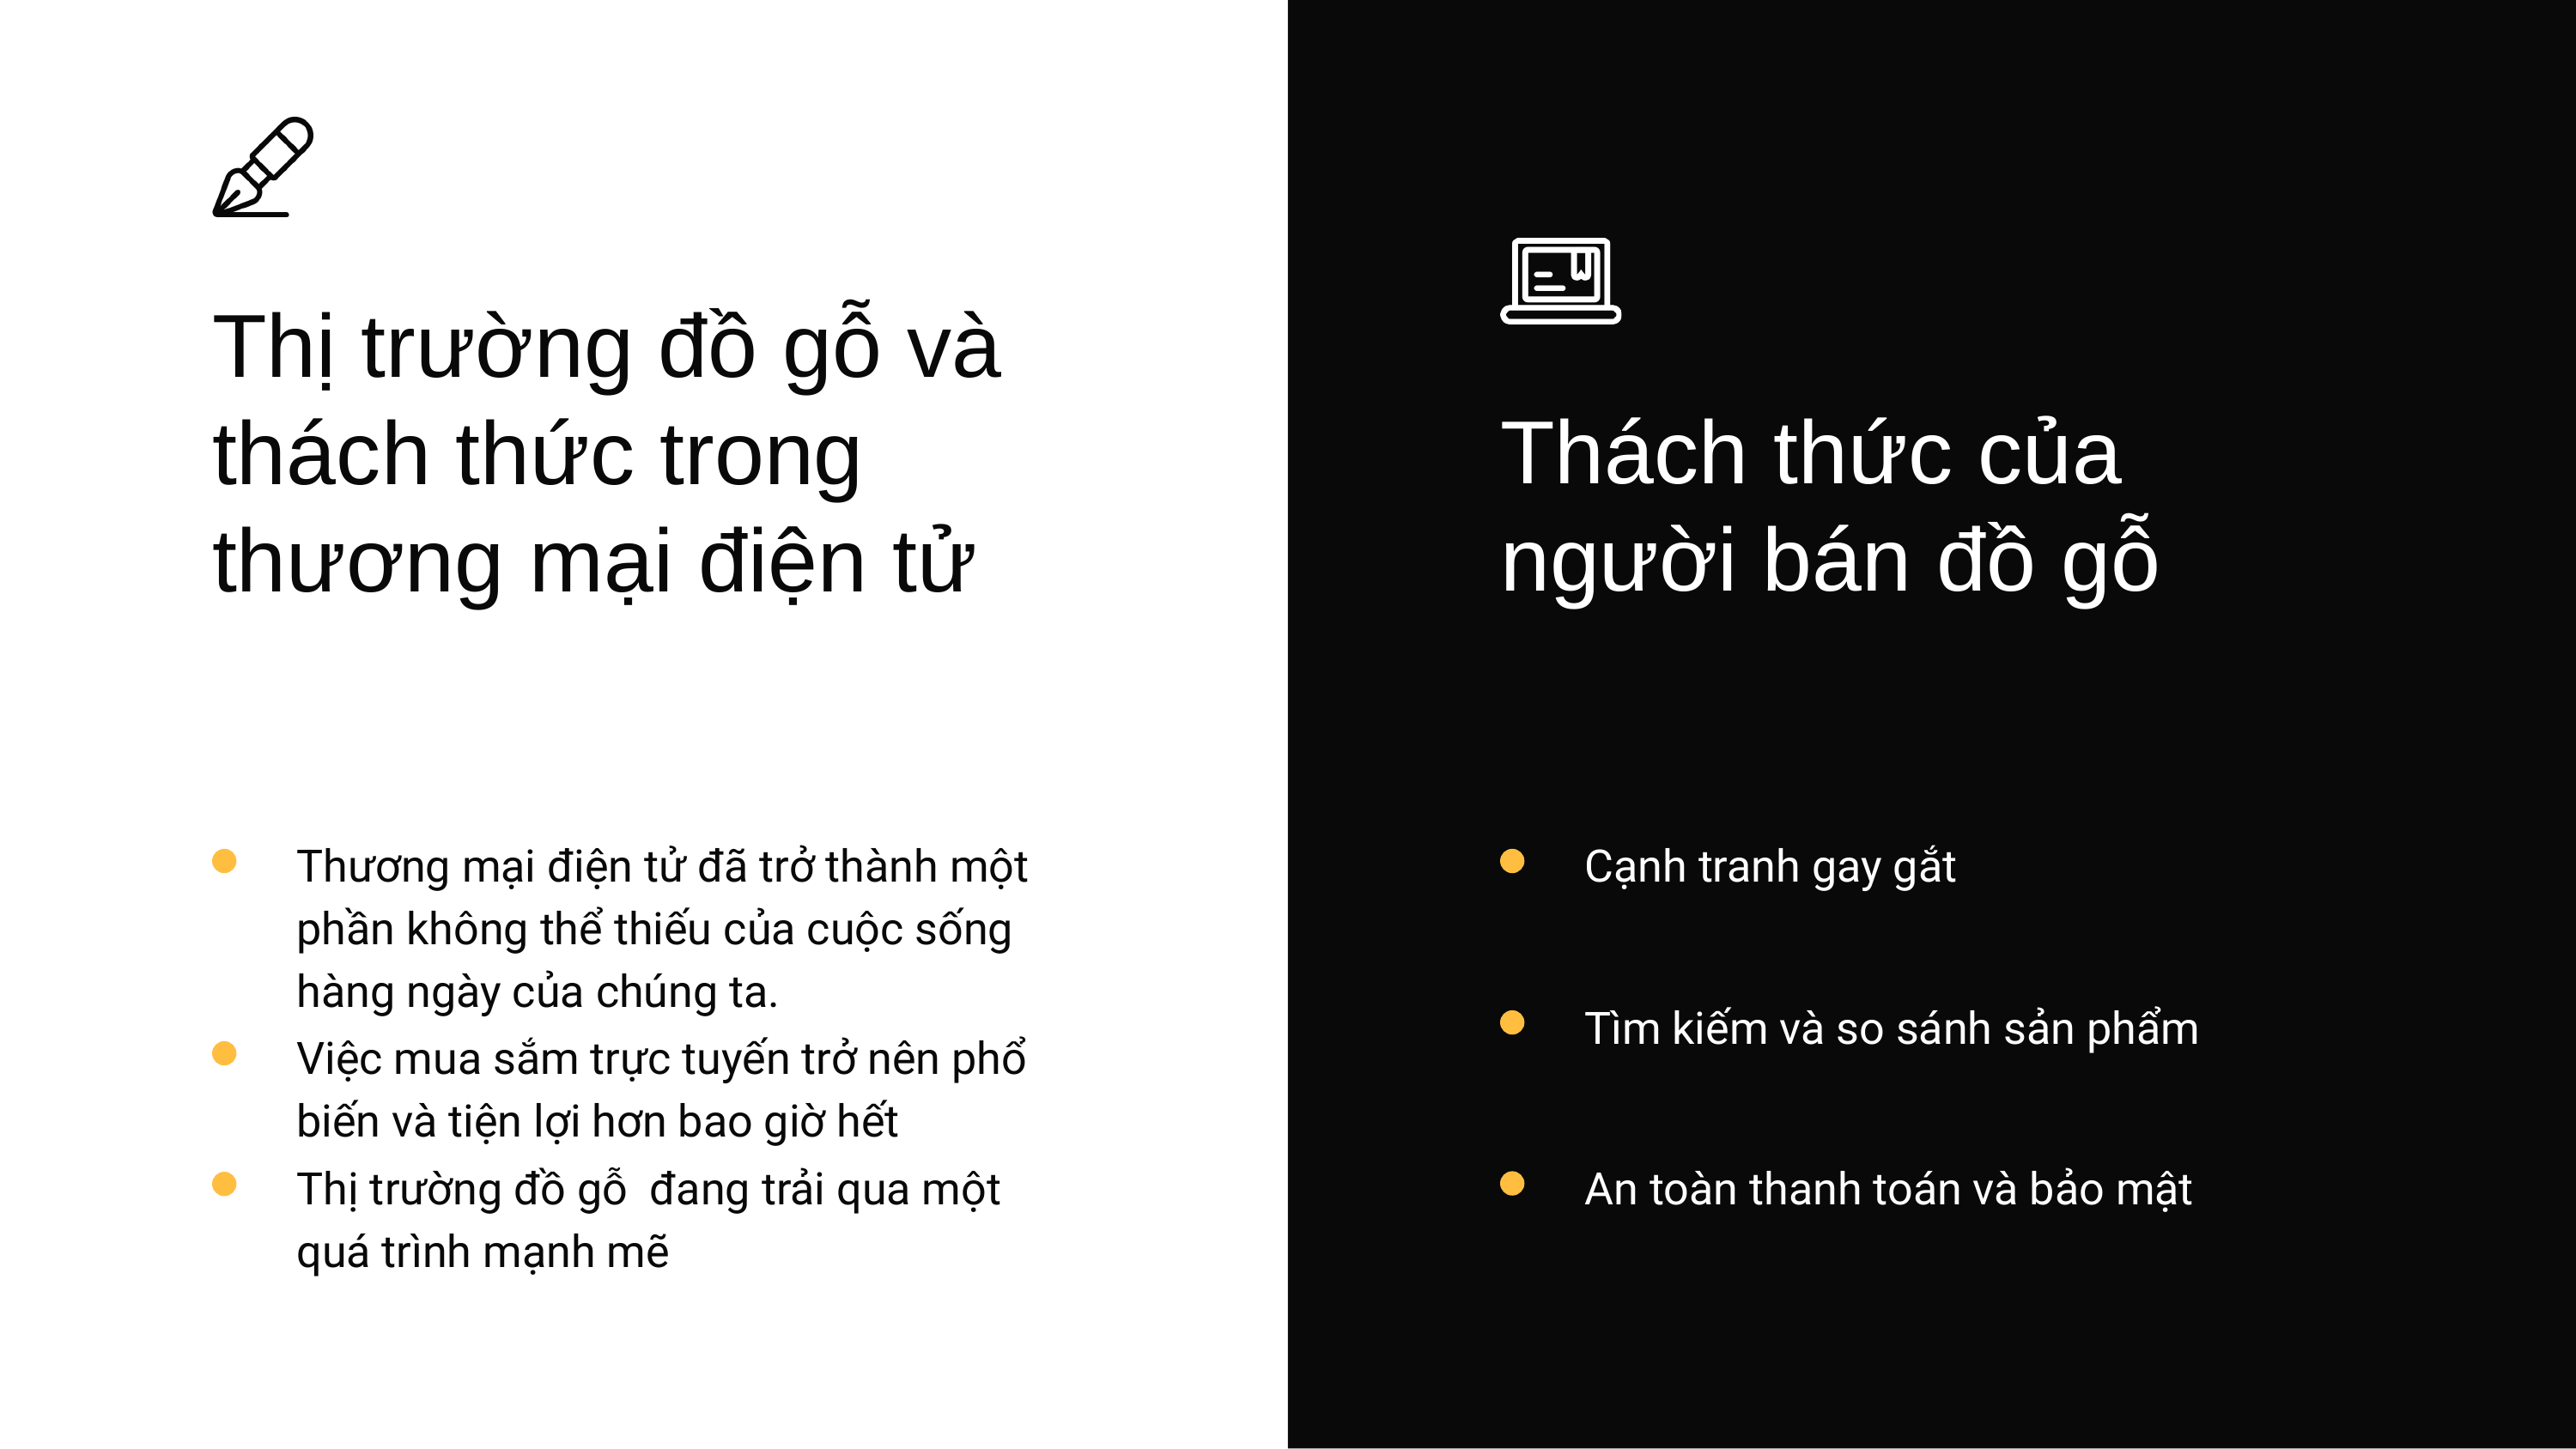

Thị trường đồ gỗ và thách thức trong thương mại điện tử

Thách thức của người bán đồ gỗ
Thương mại điện tử đã trở thành một phần không thể thiếu của cuộc sống hàng ngày của chúng ta.

Cạnh tranh gay gắt

Tìm kiếm và so sánh sản phẩm

Việc mua sắm trực tuyến trở nên phổ biến và tiện lợi hơn bao giờ hết

An toàn thanh toán và bảo mật

Thị trường đồ gỗ  đang trải qua một quá trình mạnh mẽ